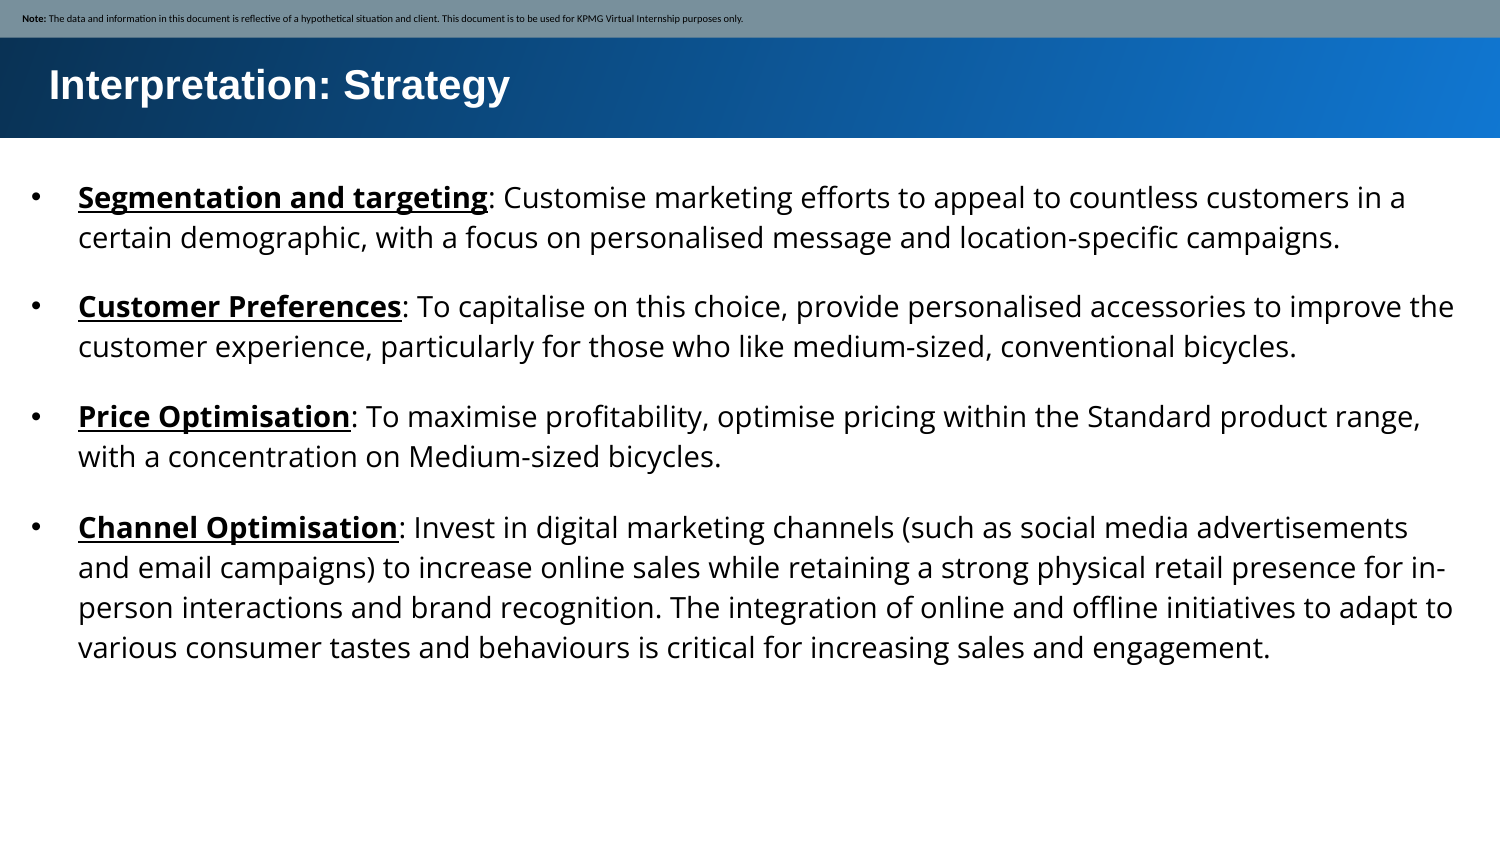

Note: The data and information in this document is reflective of a hypothetical situation and client. This document is to be used for KPMG Virtual Internship purposes only.
Interpretation: Strategy
Segmentation and targeting: Customise marketing efforts to appeal to countless customers in a certain demographic, with a focus on personalised message and location-specific campaigns.

Customer Preferences: To capitalise on this choice, provide personalised accessories to improve the customer experience, particularly for those who like medium-sized, conventional bicycles.

Price Optimisation: To maximise profitability, optimise pricing within the Standard product range, with a concentration on Medium-sized bicycles.

Channel Optimisation: Invest in digital marketing channels (such as social media advertisements and email campaigns) to increase online sales while retaining a strong physical retail presence for in-person interactions and brand recognition. The integration of online and offline initiatives to adapt to various consumer tastes and behaviours is critical for increasing sales and engagement.